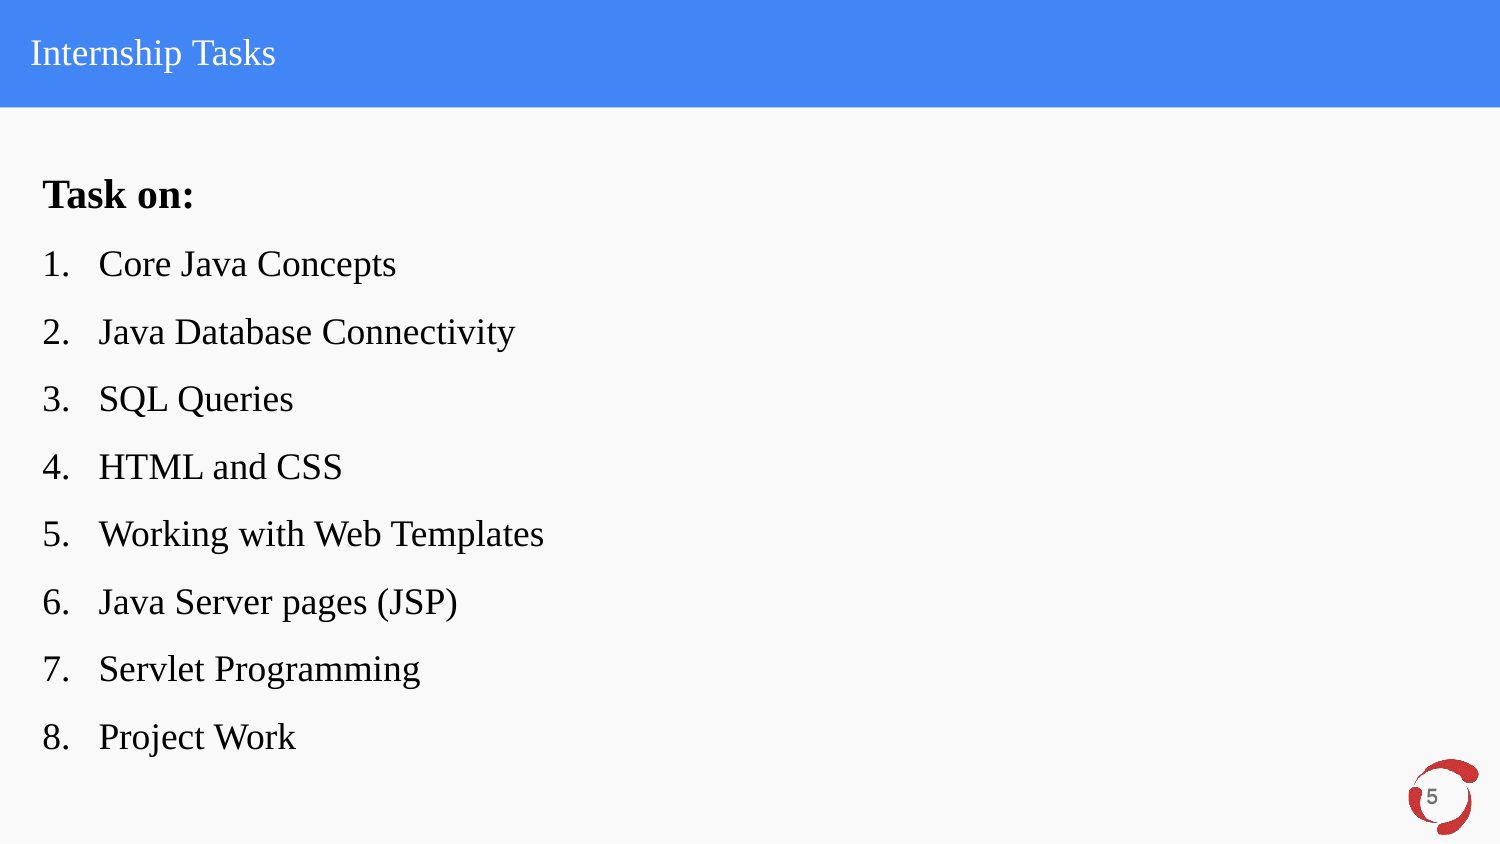

# Internship Tasks
Task on:
Core Java Concepts
Java Database Connectivity
SQL Queries
HTML and CSS
Working with Web Templates
Java Server pages (JSP)
Servlet Programming
Project Work
5
5